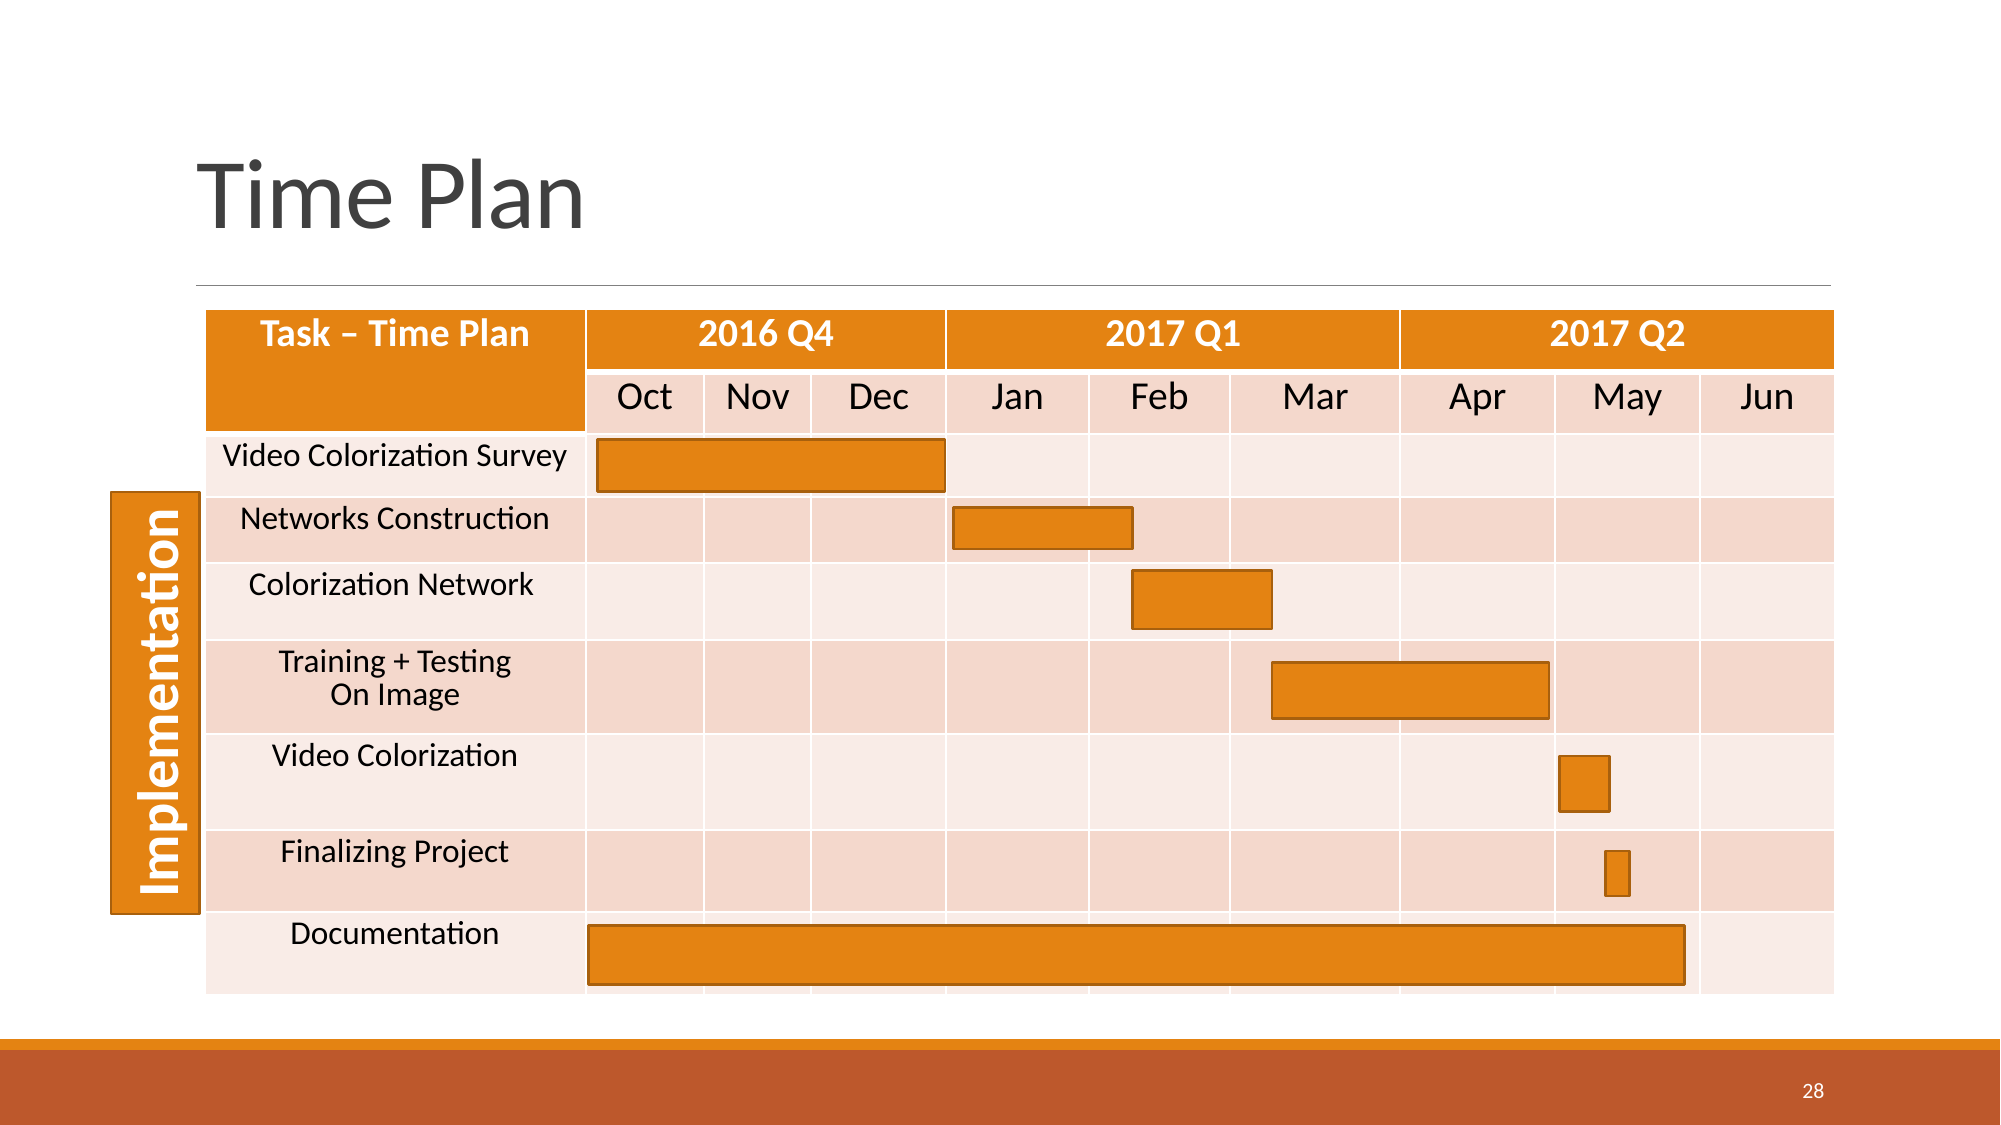

# Time Plan
| Task – Time Plan | 2016 Q4 |  |  | 2017 Q1 |  |  | 2017 Q2 |  |  |
| --- | --- | --- | --- | --- | --- | --- | --- | --- | --- |
|  | Oct | Nov | Dec | Jan | Feb | Mar | Apr | May | Jun |
| Video Colorization Survey |  |  |  |  |  |  |  |  |  |
| Networks Construction |  |  |  |  |  |  |  |  |  |
| Colorization Network |  |  |  |  |  |  |  |  |  |
| Training + Testing On Image |  |  |  |  |  |  |  |  |  |
| Video Colorization |  |  |  |  |  |  |  |  |  |
| Finalizing Project |  |  |  |  |  |  |  |  |  |
| Documentation |  |  |  |  |  |  |  |  |  |

Implementation

28